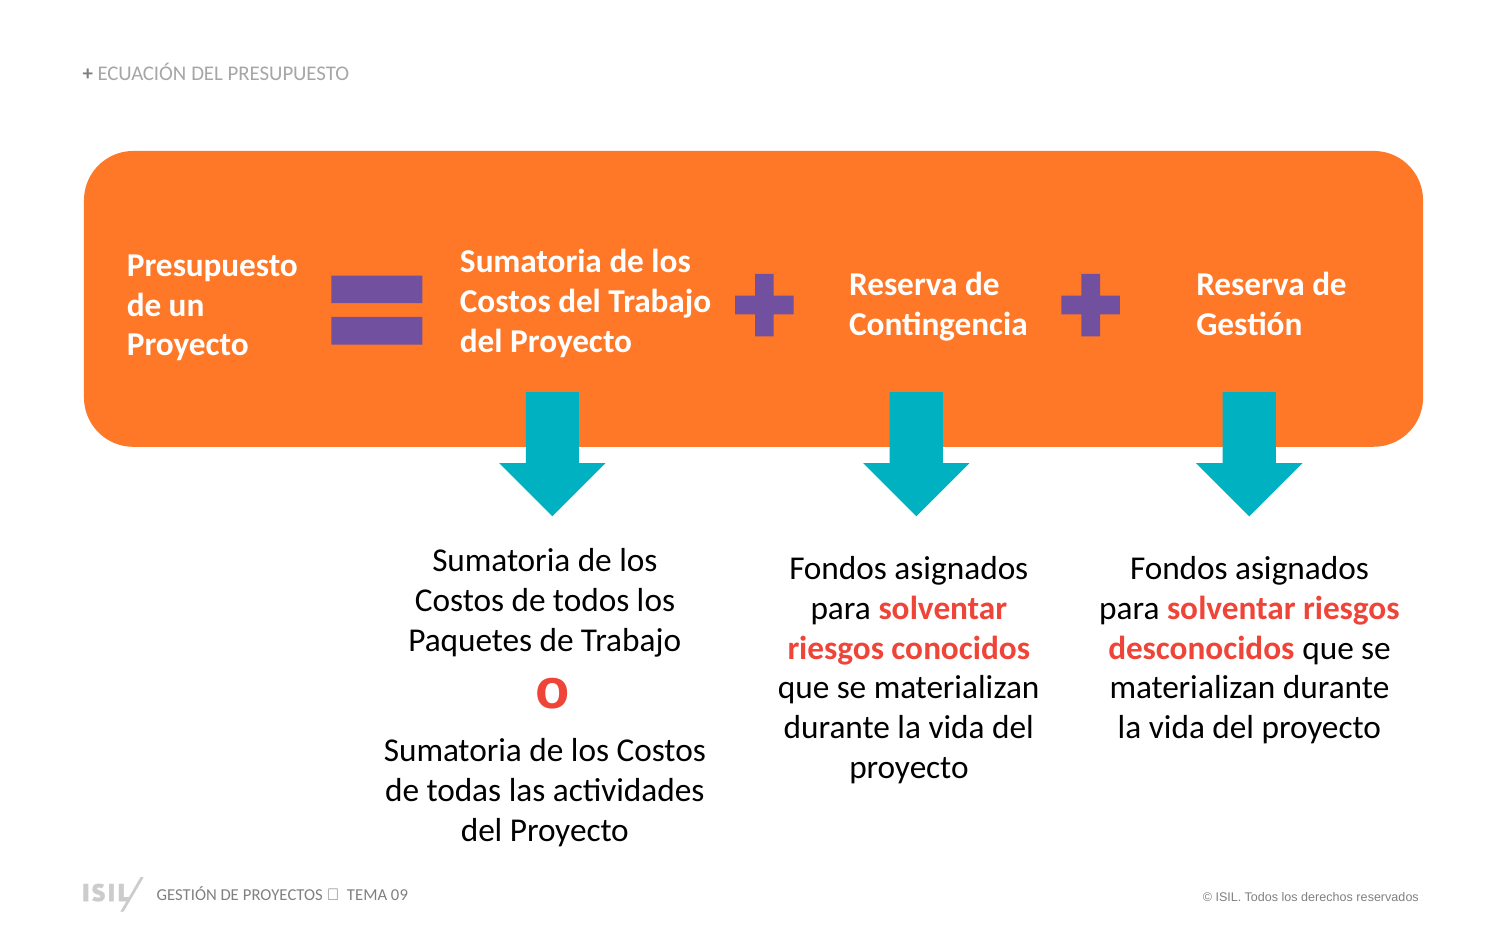

+ ECUACIÓN DEL PRESUPUESTO

Sumatoria de los Costos del Trabajo del Proyecto
Presupuesto de un Proyecto

Reserva de Contingencia
Reserva de Gestión

Sumatoria de los Costos de todos los Paquetes de Trabajo
Fondos asignados para solventar riesgos conocidos que se materializan durante la vida del proyecto
Fondos asignados para solventar riesgos desconocidos que se materializan durante la vida del proyecto
o
Sumatoria de los Costos de todas las actividades del Proyecto